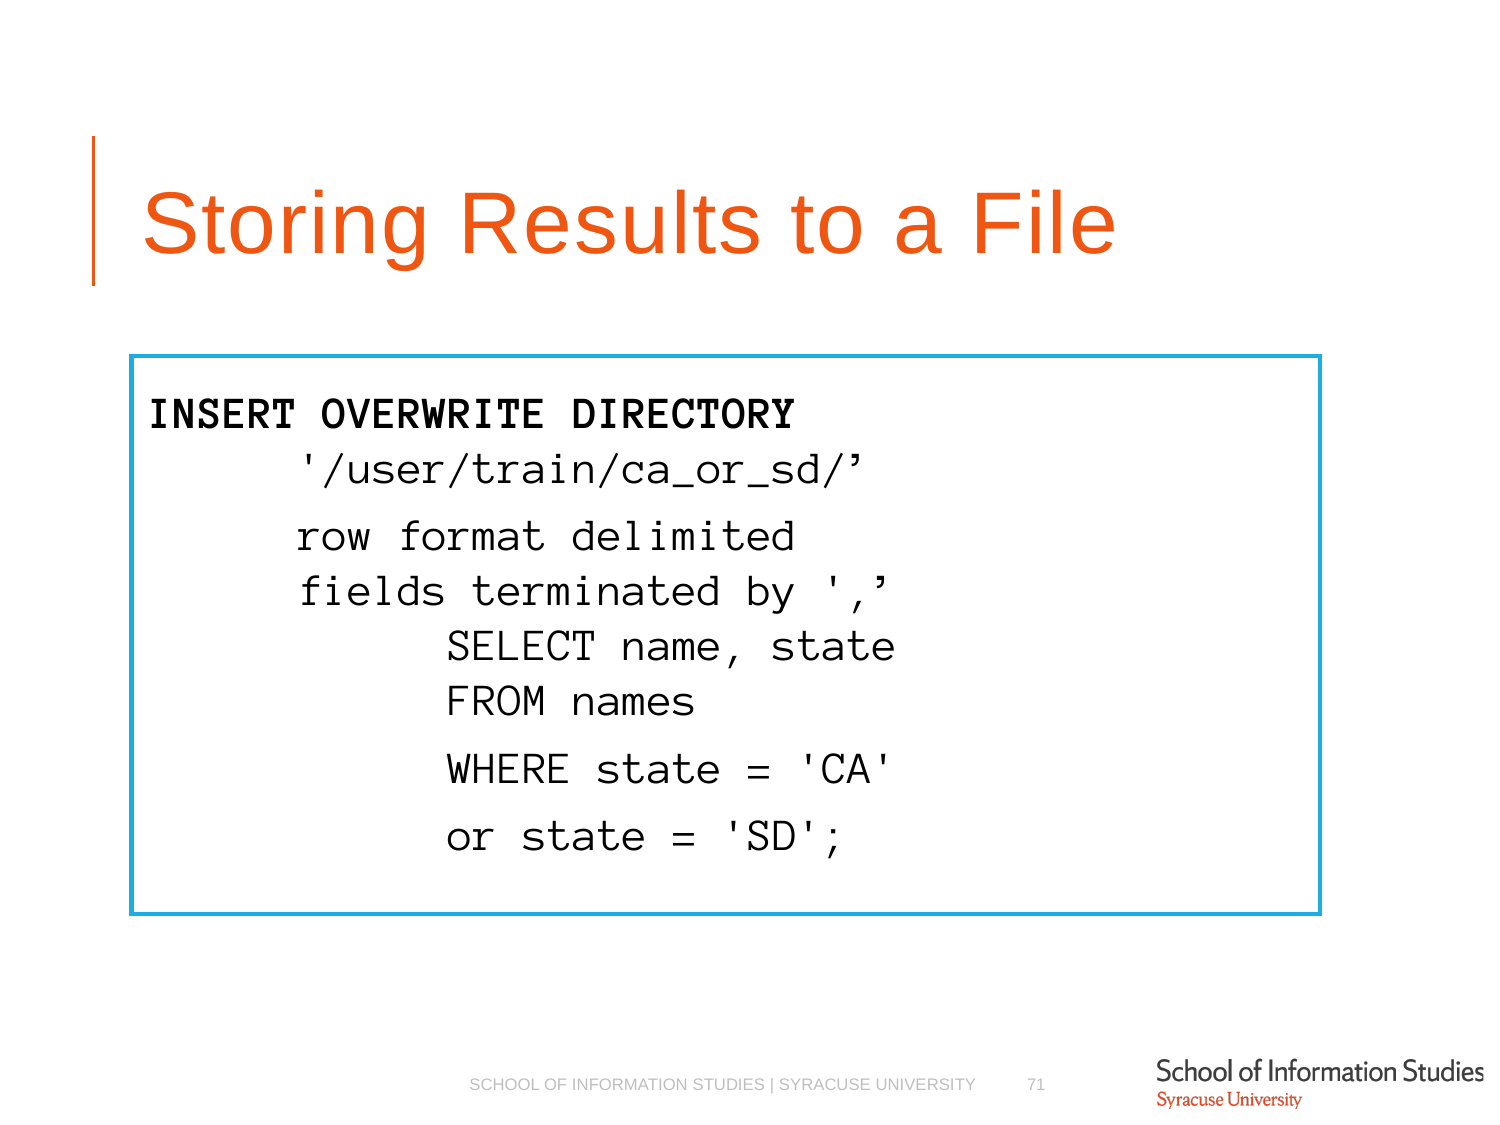

# Storing Results to a File

INSERT OVERWRITE DIRECTORY
	'/user/train/ca_or_sd/’
	row format delimited
	fields terminated by ',’
		SELECT name, state
		FROM names
		WHERE state = 'CA'
		or state = 'SD';
School of Information Studies | Syracuse University
71